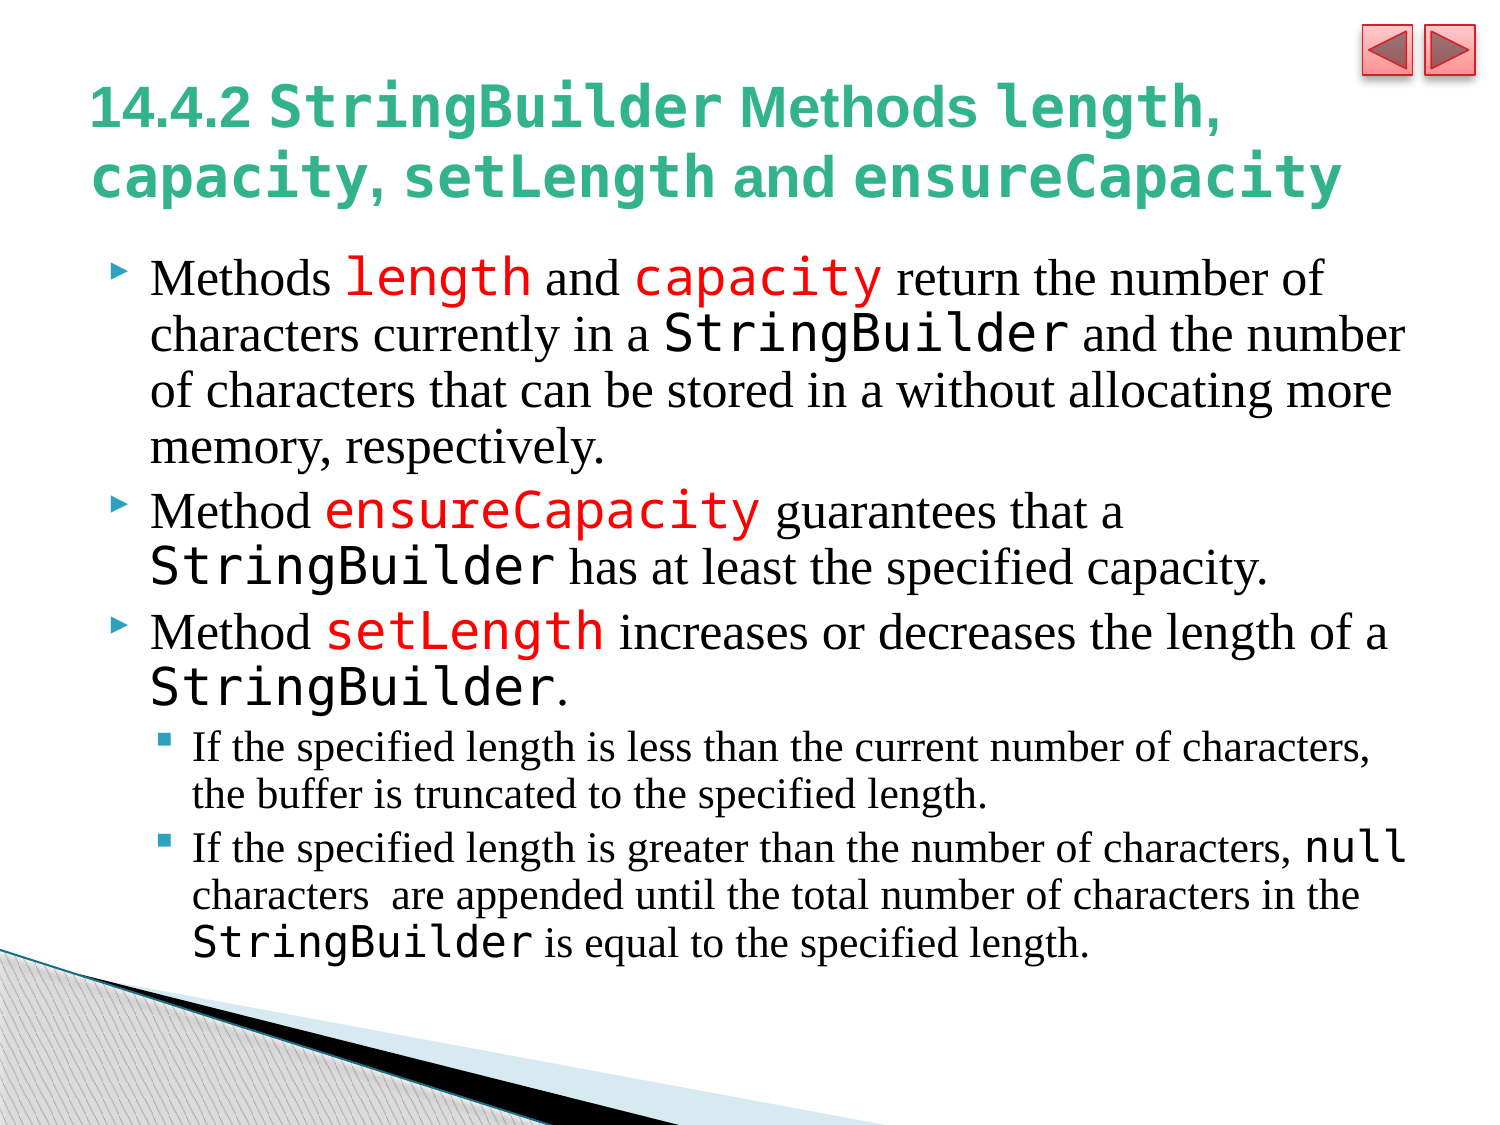

# 14.4.2 StringBuilder Methods length, capacity, setLength and ensureCapacity
Methods length and capacity return the number of characters currently in a StringBuilder and the number of characters that can be stored in a without allocating more memory, respectively.
Method ensureCapacity guarantees that a StringBuilder has at least the specified capacity.
Method setLength increases or decreases the length of a StringBuilder.
If the specified length is less than the current number of characters, the buffer is truncated to the specified length.
If the specified length is greater than the number of characters, null characters  are appended until the total number of characters in the StringBuilder is equal to the specified length.